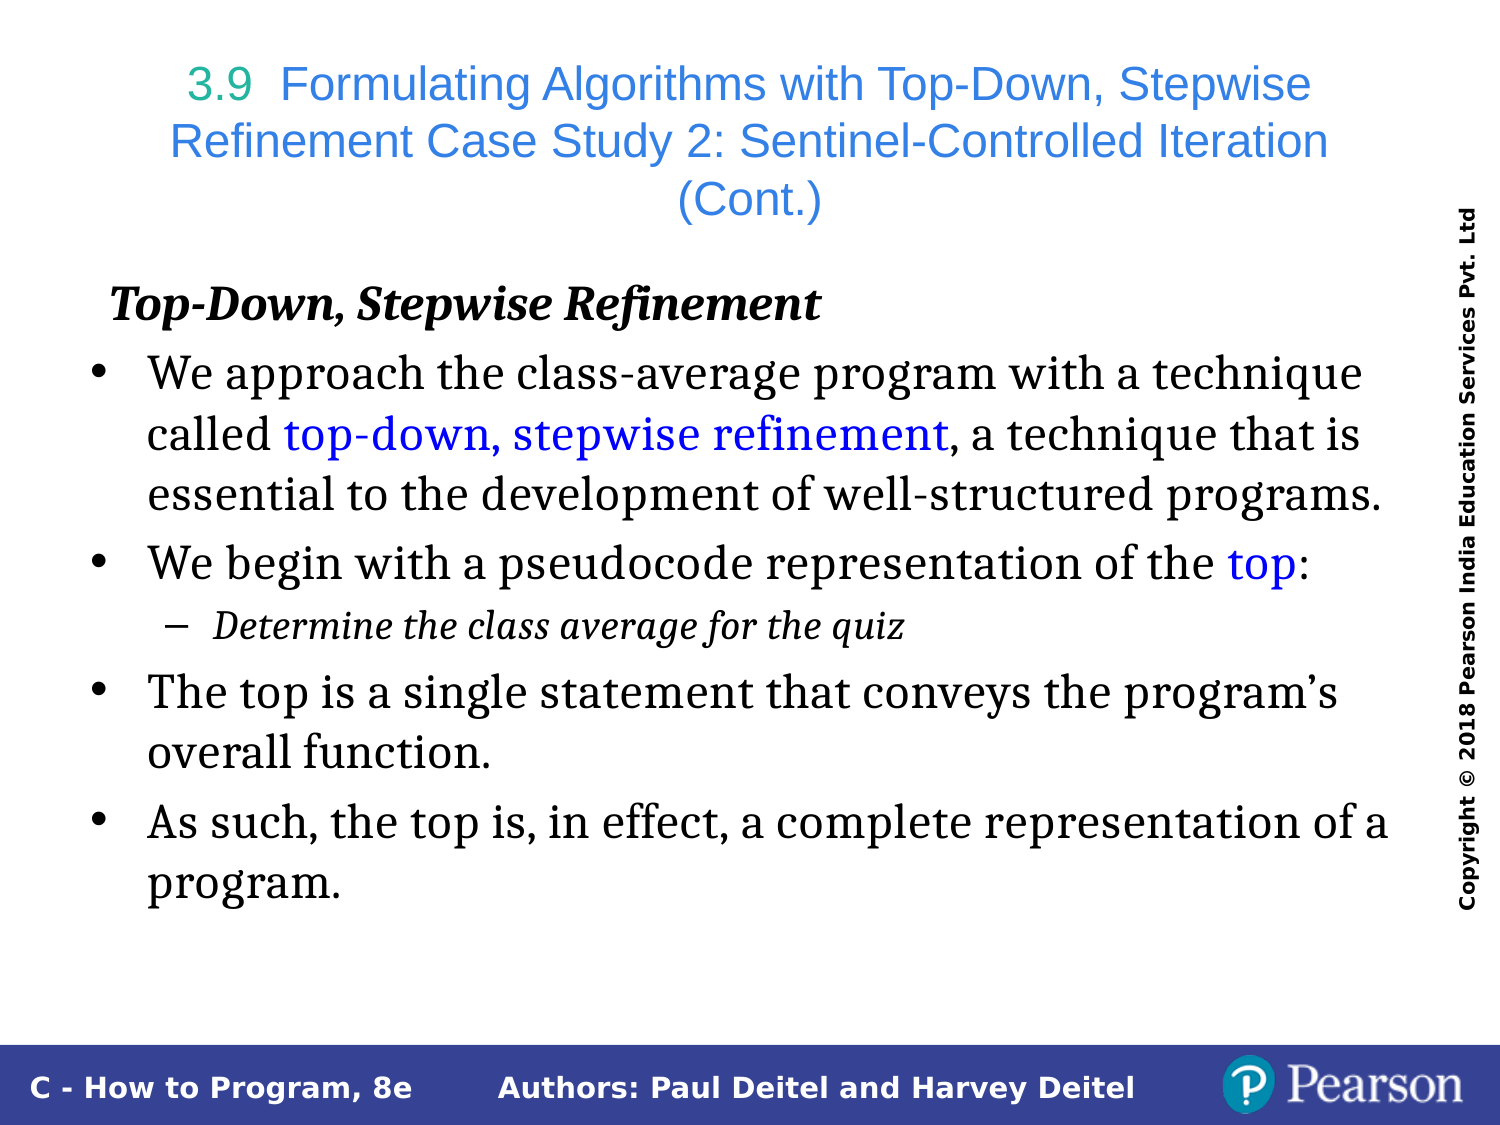

# 3.9  Formulating Algorithms with Top-Down, Stepwise Refinement Case Study 2: Sentinel-Controlled Iteration (Cont.)
Top-Down, Stepwise Refinement
We approach the class-average program with a technique called top-down, stepwise refinement, a technique that is essential to the development of well-structured programs.
We begin with a pseudocode representation of the top:
Determine the class average for the quiz
The top is a single statement that conveys the program’s overall function.
As such, the top is, in effect, a complete representation of a program.